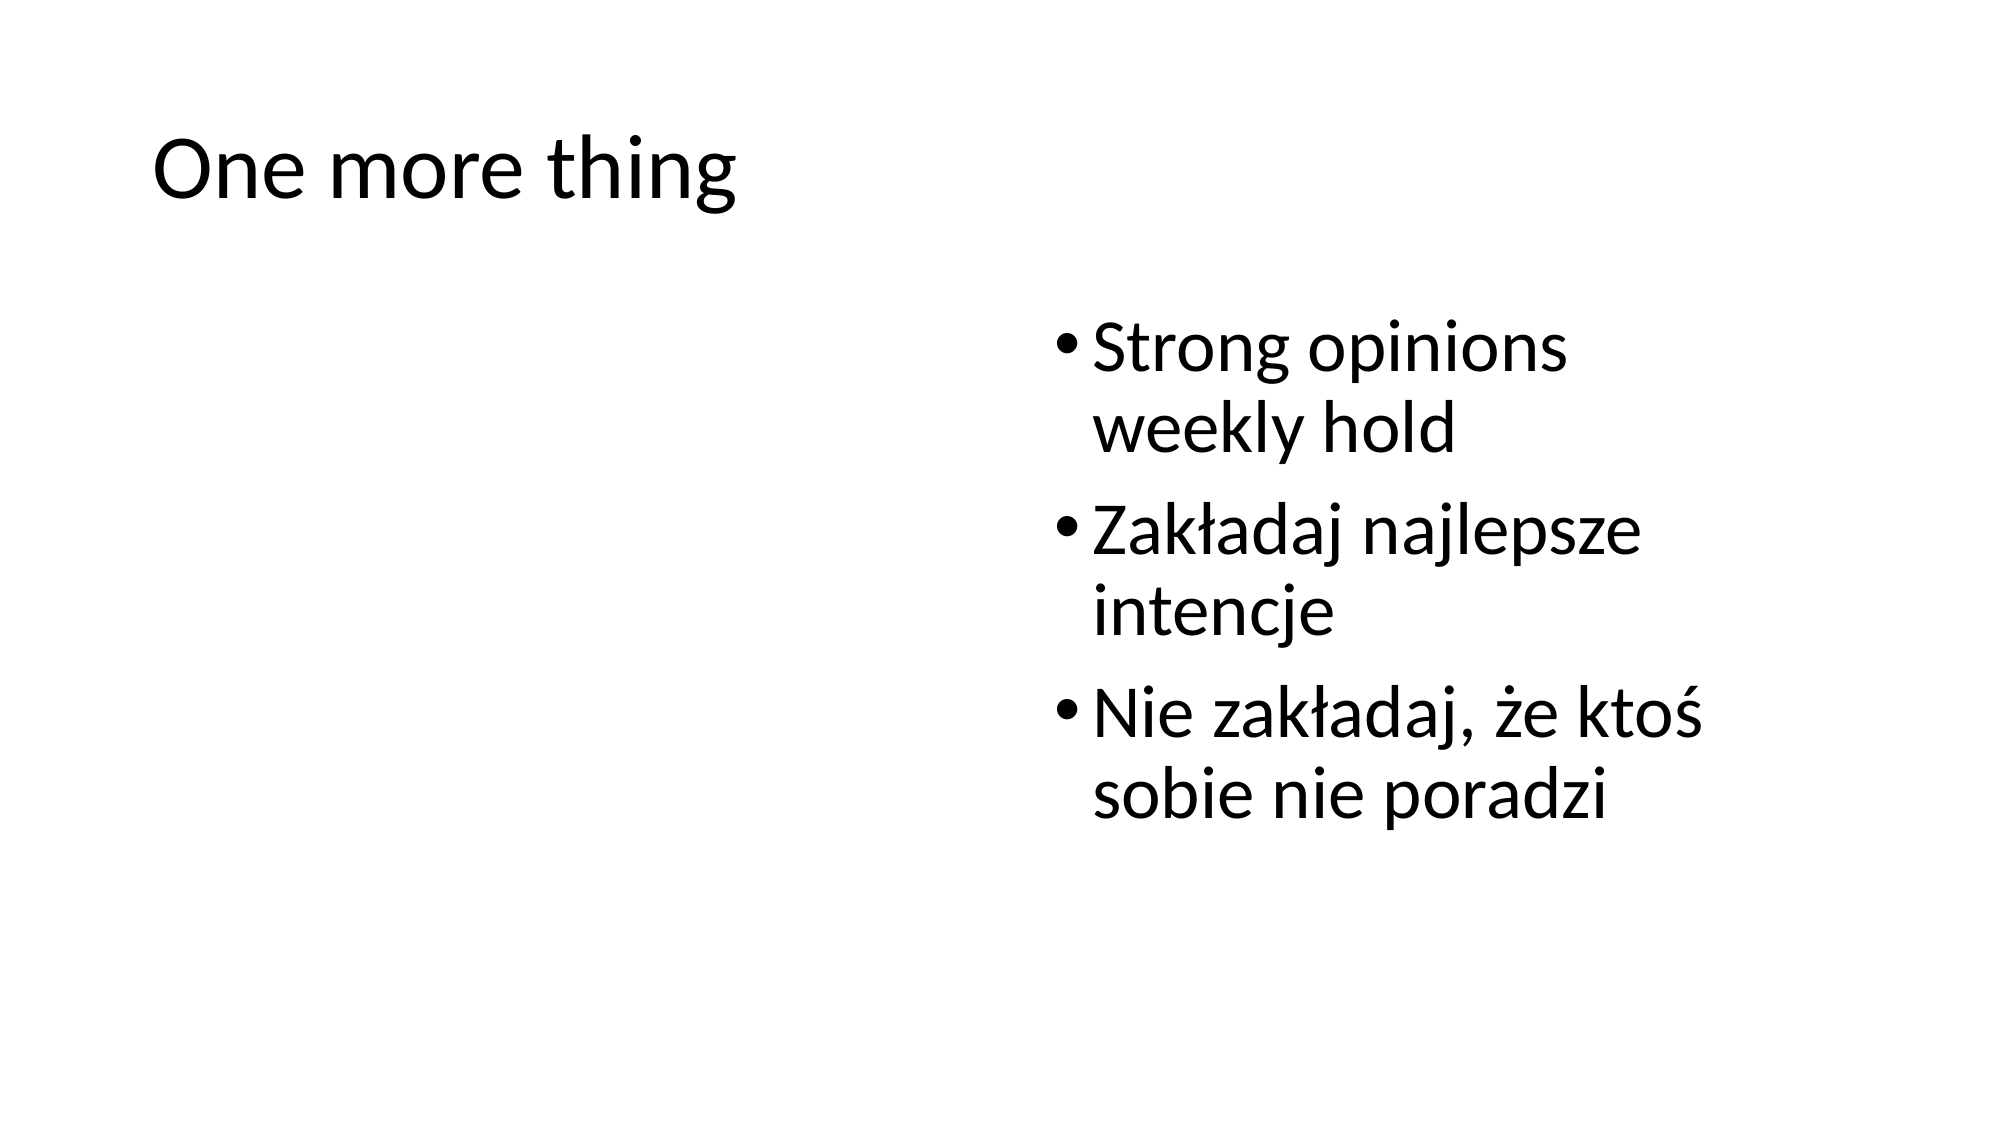

# One more thing
Strong opinions
weekly hold
Zakładaj najlepsze intencje
Nie zakładaj, że ktoś sobie nie poradzi